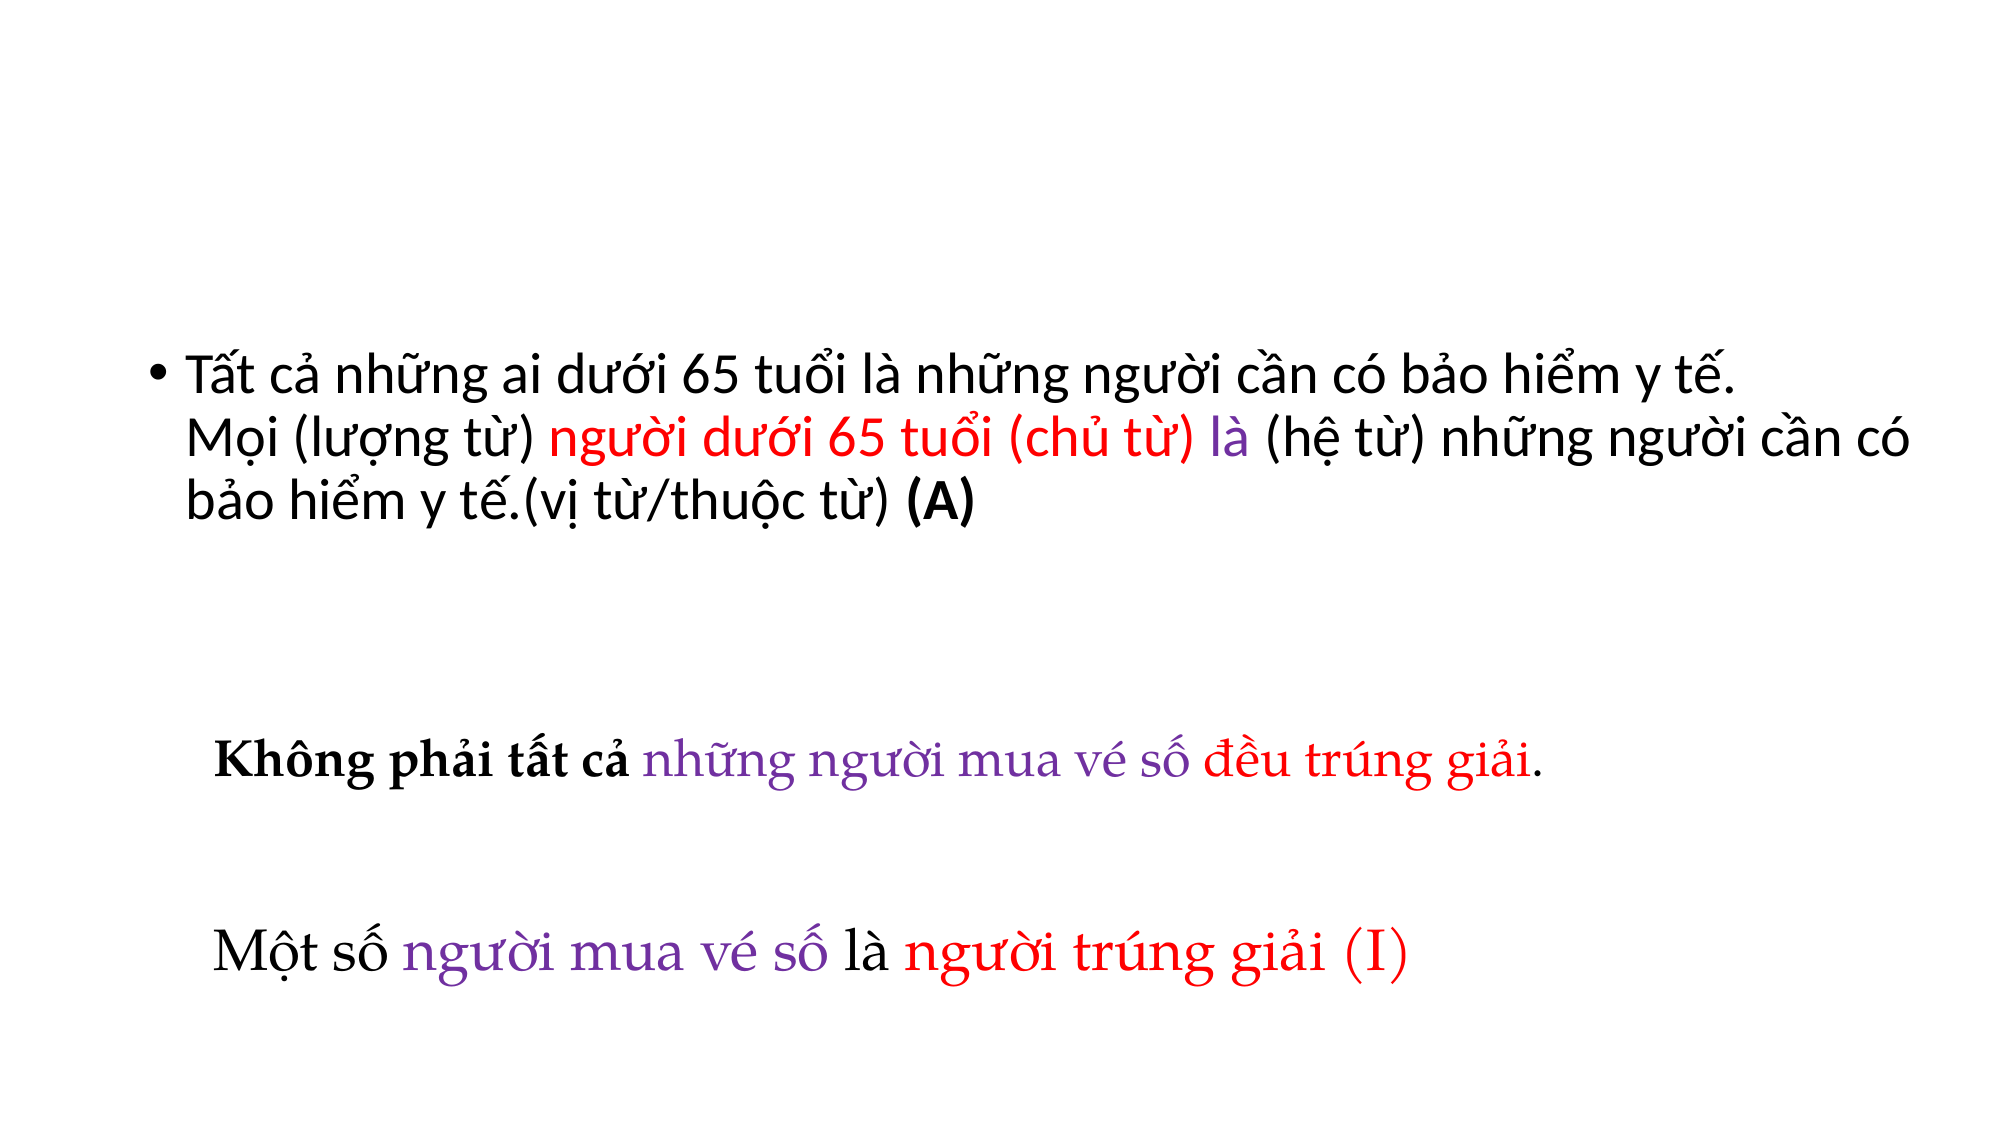

#

Tất cả những ai dưới 65 tuổi là những người cần có bảo hiểm y tế.
Mọi (lượng từ) người dưới 65 tuổi (chủ từ) là (hệ từ) những người cần có bảo hiểm y tế.(vị từ/thuộc từ) (A)
Không phải tất cả những người mua vé số đều trúng giải.

Một số người mua vé số là người trúng giải (I)